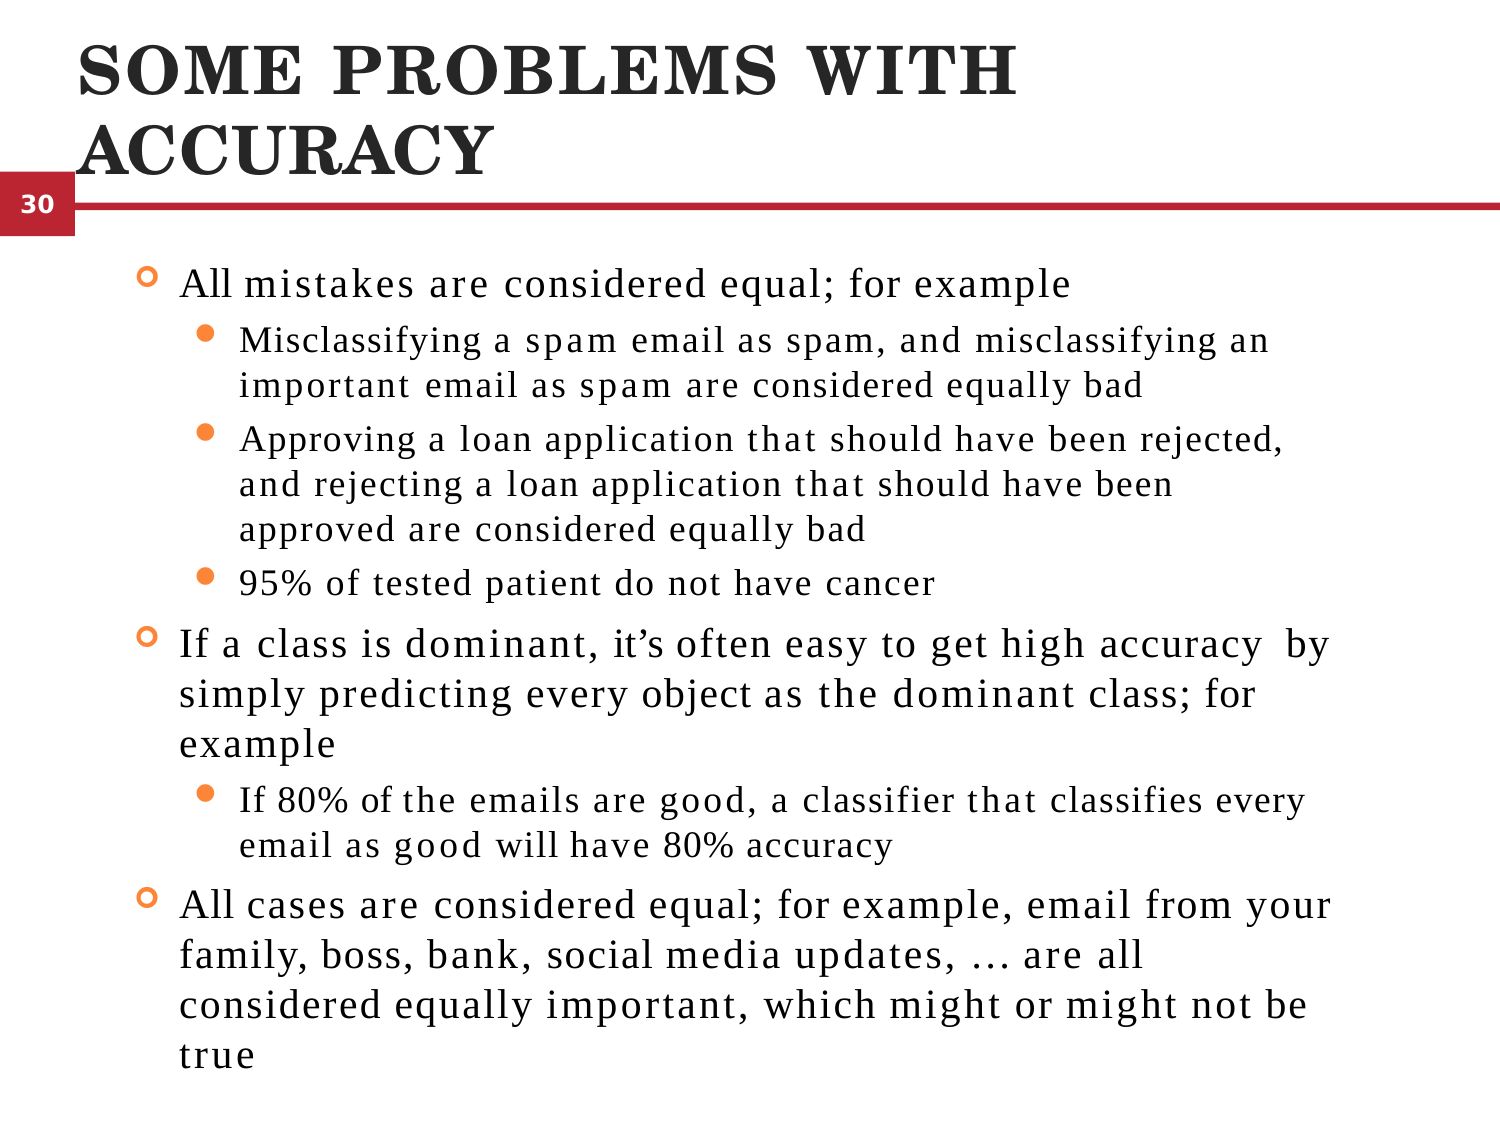

# Some Problems with Accuracy
All mistakes are considered equal; for example
Misclassifying a spam email as spam, and misclassifying an important email as spam are considered equally bad
Approving a loan application that should have been rejected, and rejecting a loan application that should have been approved are considered equally bad
95% of tested patient do not have cancer
If a class is dominant, it’s often easy to get high accuracy by simply predicting every object as the dominant class; for example
If 80% of the emails are good, a classifier that classifies every email as good will have 80% accuracy
All cases are considered equal; for example, email from your family, boss, bank, social media updates, … are all considered equally important, which might or might not be true
4